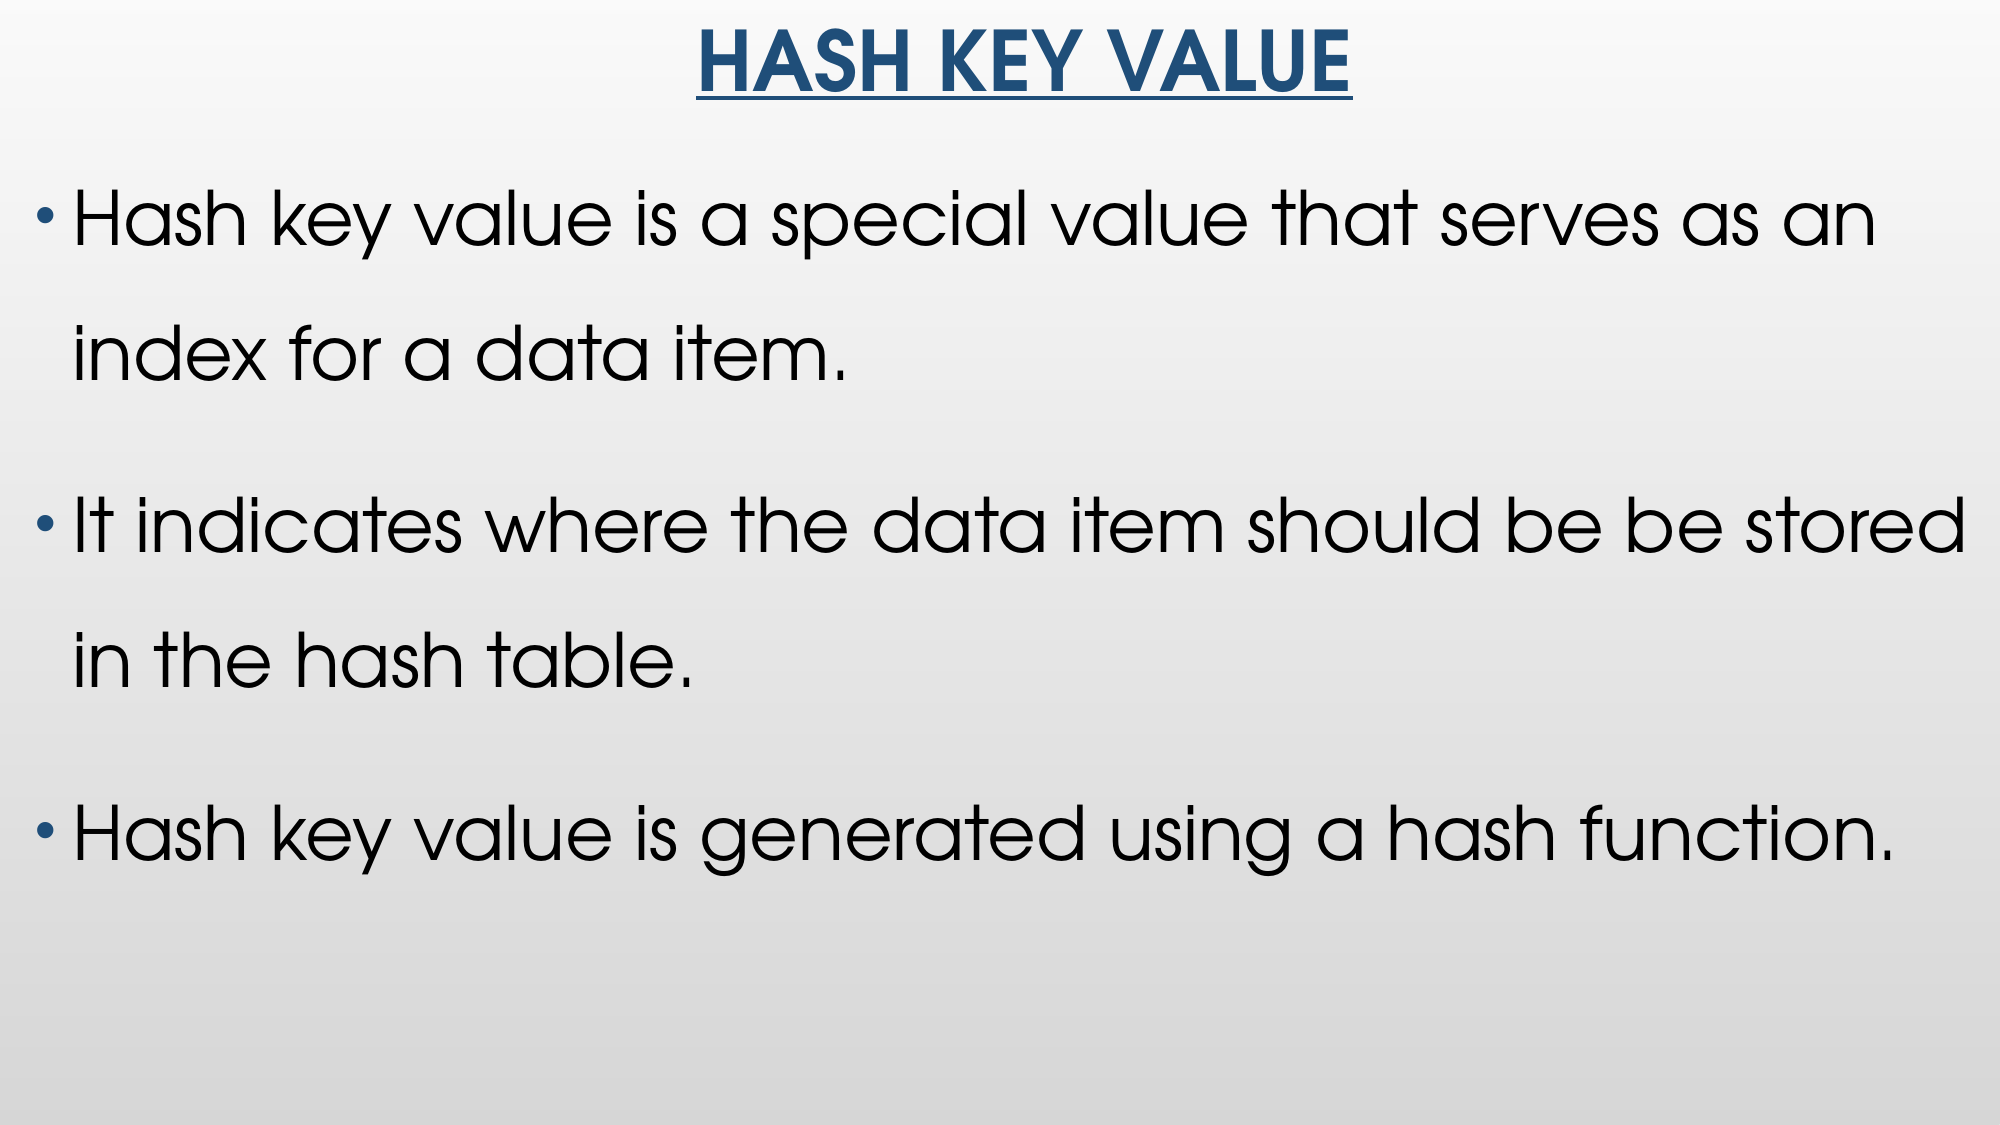

# Hash Key Value
Hash key value is a special value that serves as an index for a data item.
It indicates where the data item should be be stored in the hash table.
Hash key value is generated using a hash function.